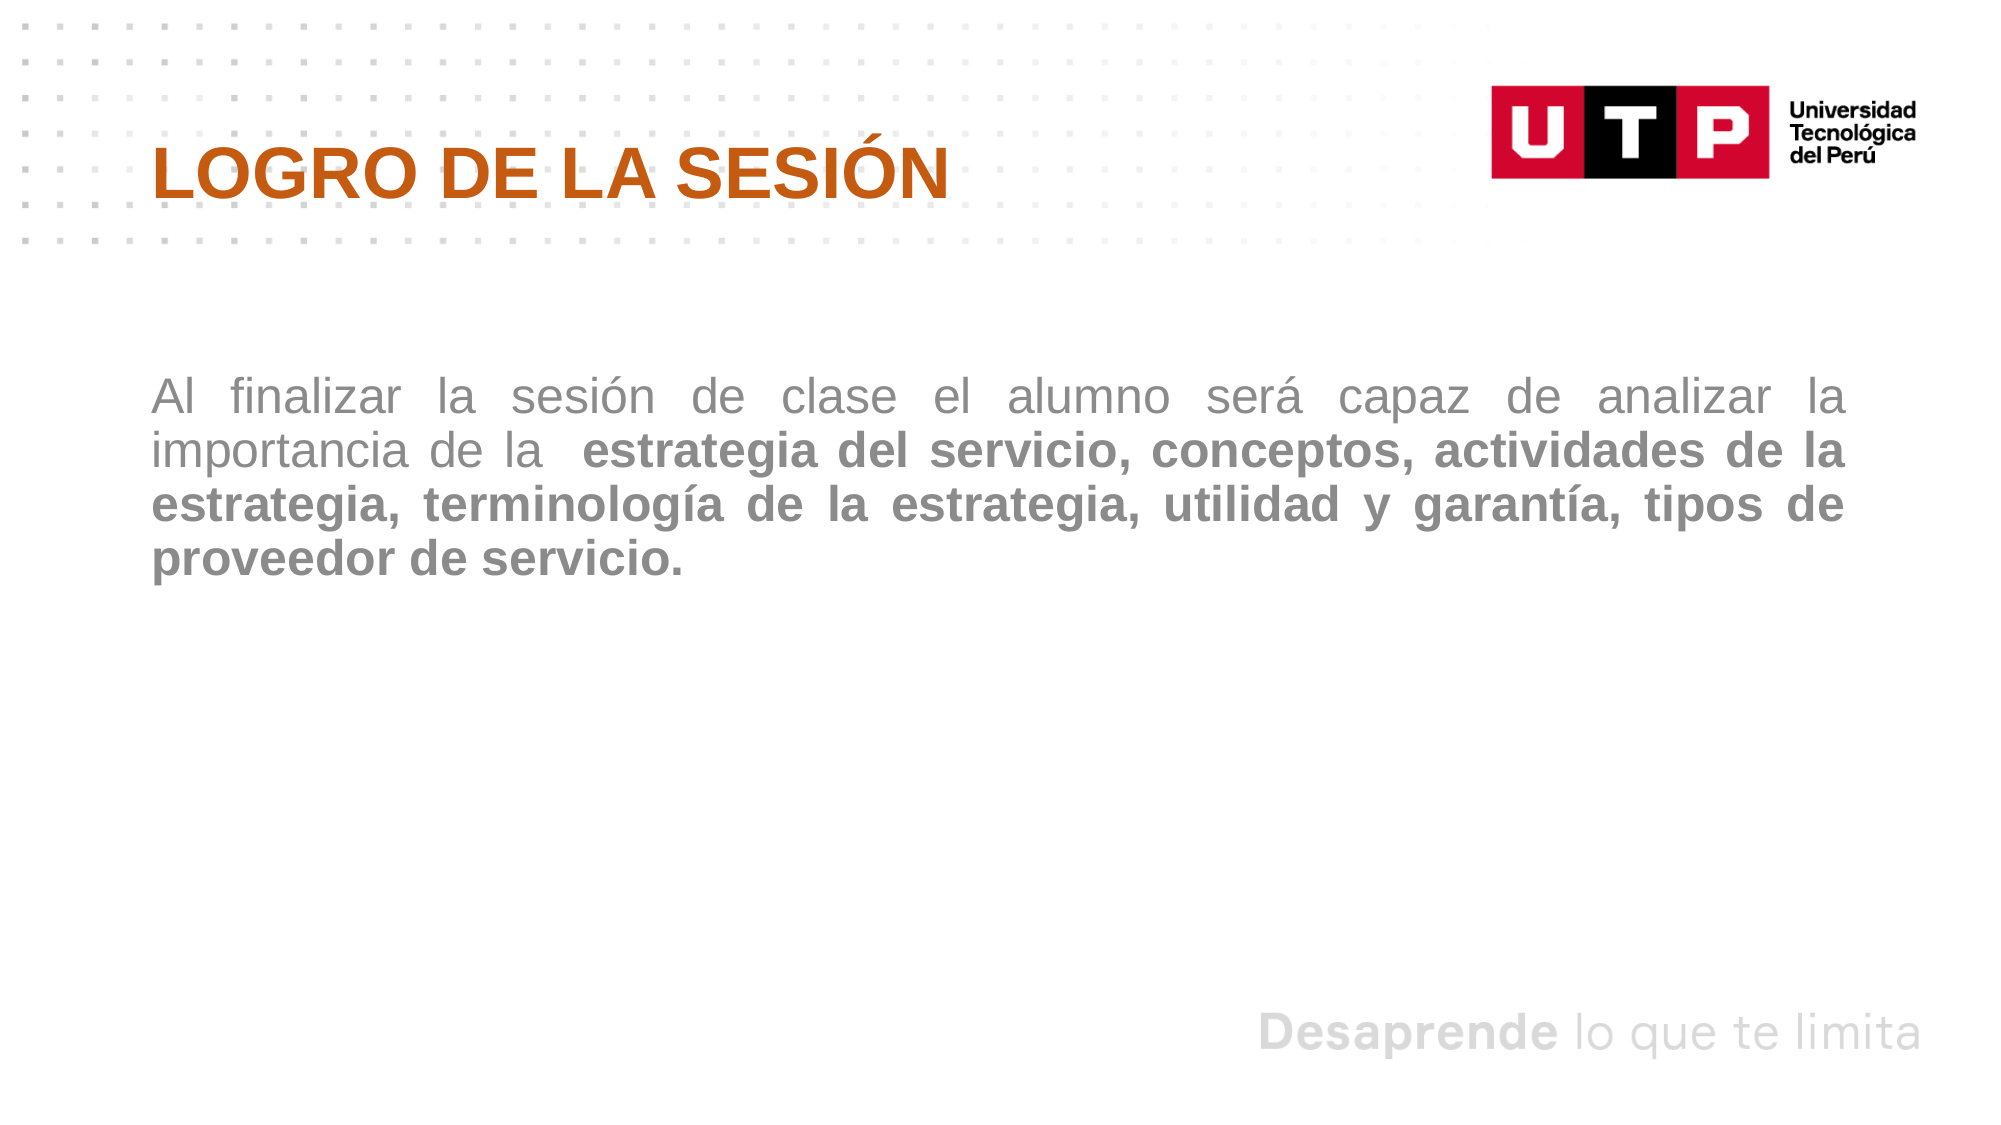

LOGRO DE LA SESIÓN
Al finalizar la sesión de clase el alumno será capaz de analizar la importancia de la  estrategia del servicio, conceptos, actividades de la estrategia, terminología de la estrategia, utilidad y garantía, tipos de proveedor de servicio.